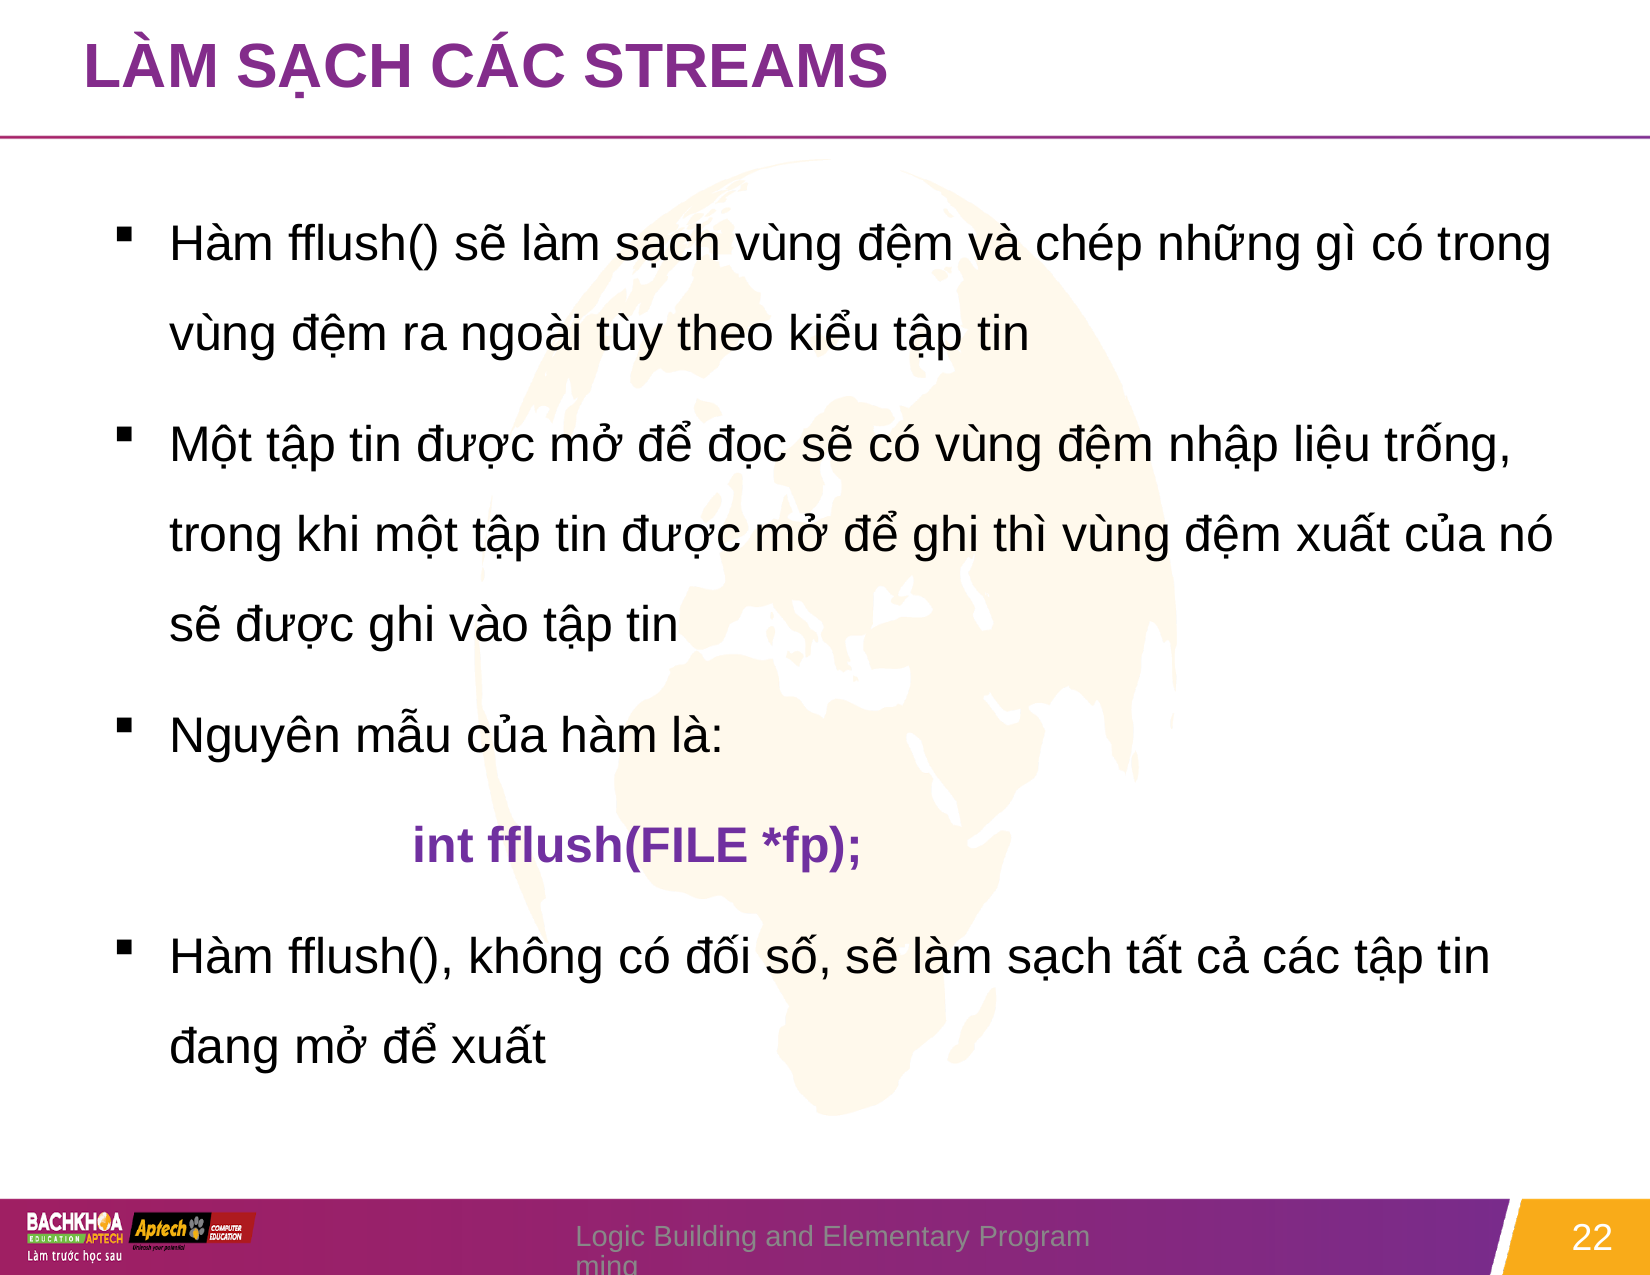

# LÀM SẠCH CÁC STREAMS
Hàm fflush() sẽ làm sạch vùng đệm và chép những gì có trong vùng đệm ra ngoài tùy theo kiểu tập tin
Một tập tin được mở để đọc sẽ có vùng đệm nhập liệu trống, trong khi một tập tin được mở để ghi thì vùng đệm xuất của nó sẽ được ghi vào tập tin
Nguyên mẫu của hàm là:
		int fflush(FILE *fp);
Hàm fflush(), không có đối số, sẽ làm sạch tất cả các tập tin đang mở để xuất
Logic Building and Elementary Programming
22